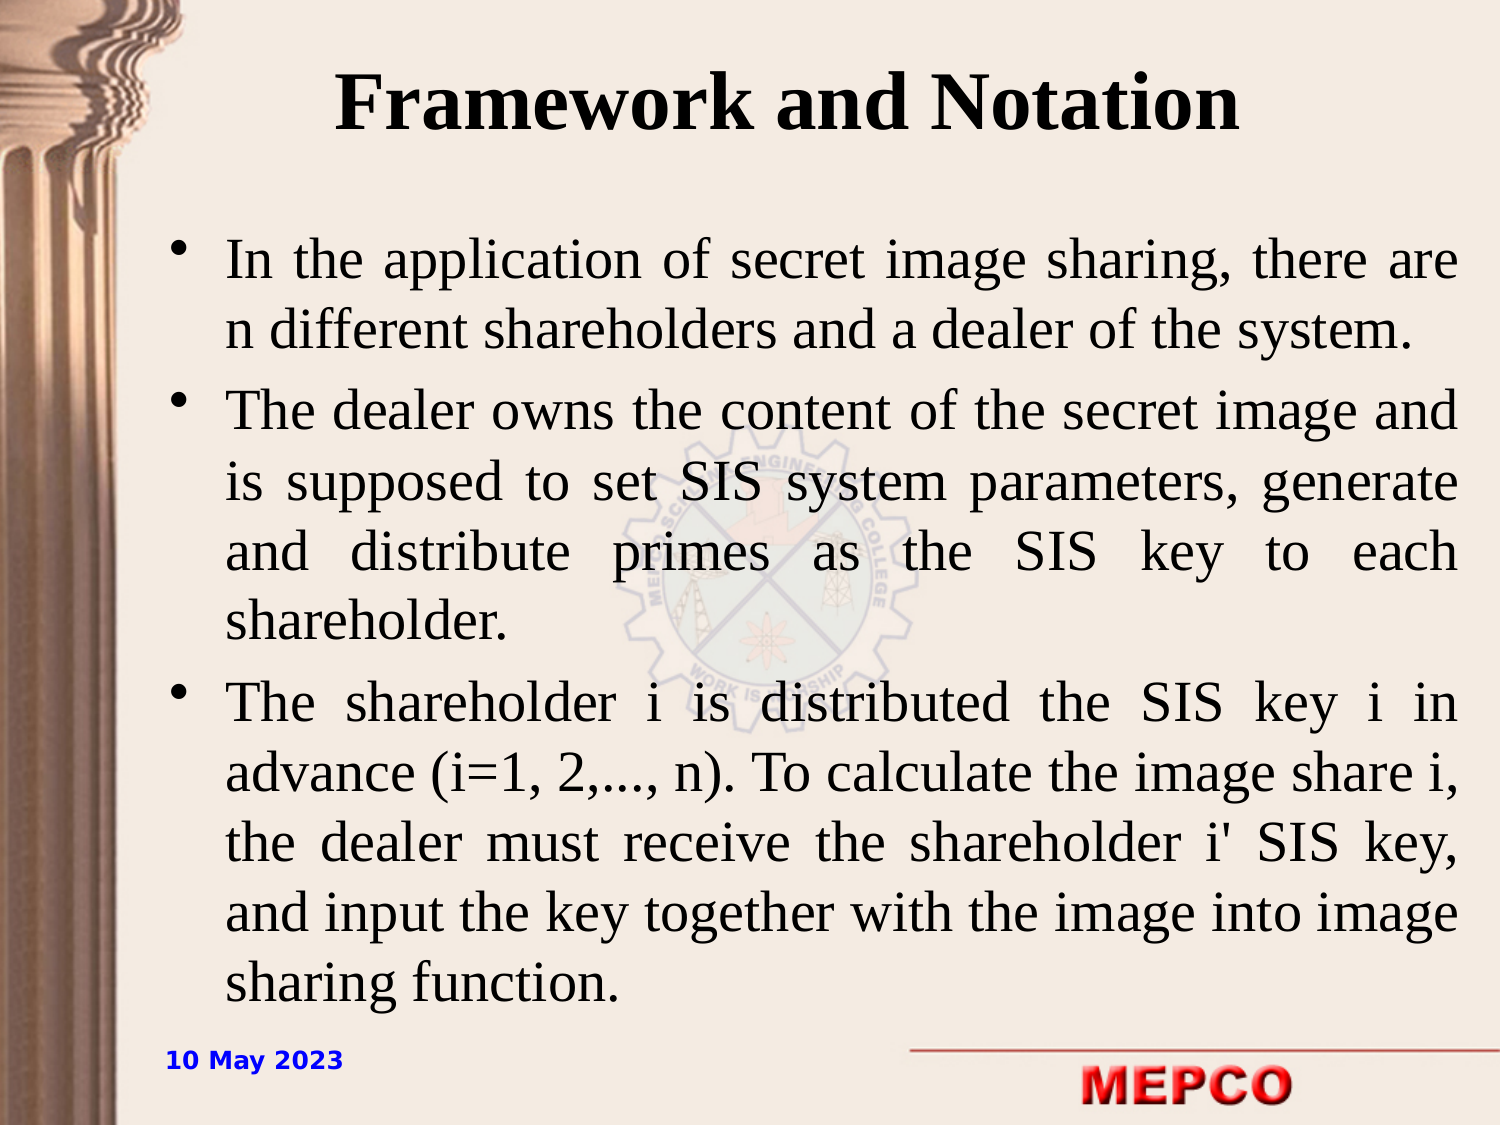

# Framework and Notation
In the application of secret image sharing, there are n different shareholders and a dealer of the system.
The dealer owns the content of the secret image and is supposed to set SIS system parameters, generate and distribute primes as the SIS key to each shareholder.
The shareholder i is distributed the SIS key i in advance (i=1, 2,..., n). To calculate the image share i, the dealer must receive the shareholder i' SIS key, and input the key together with the image into image sharing function.